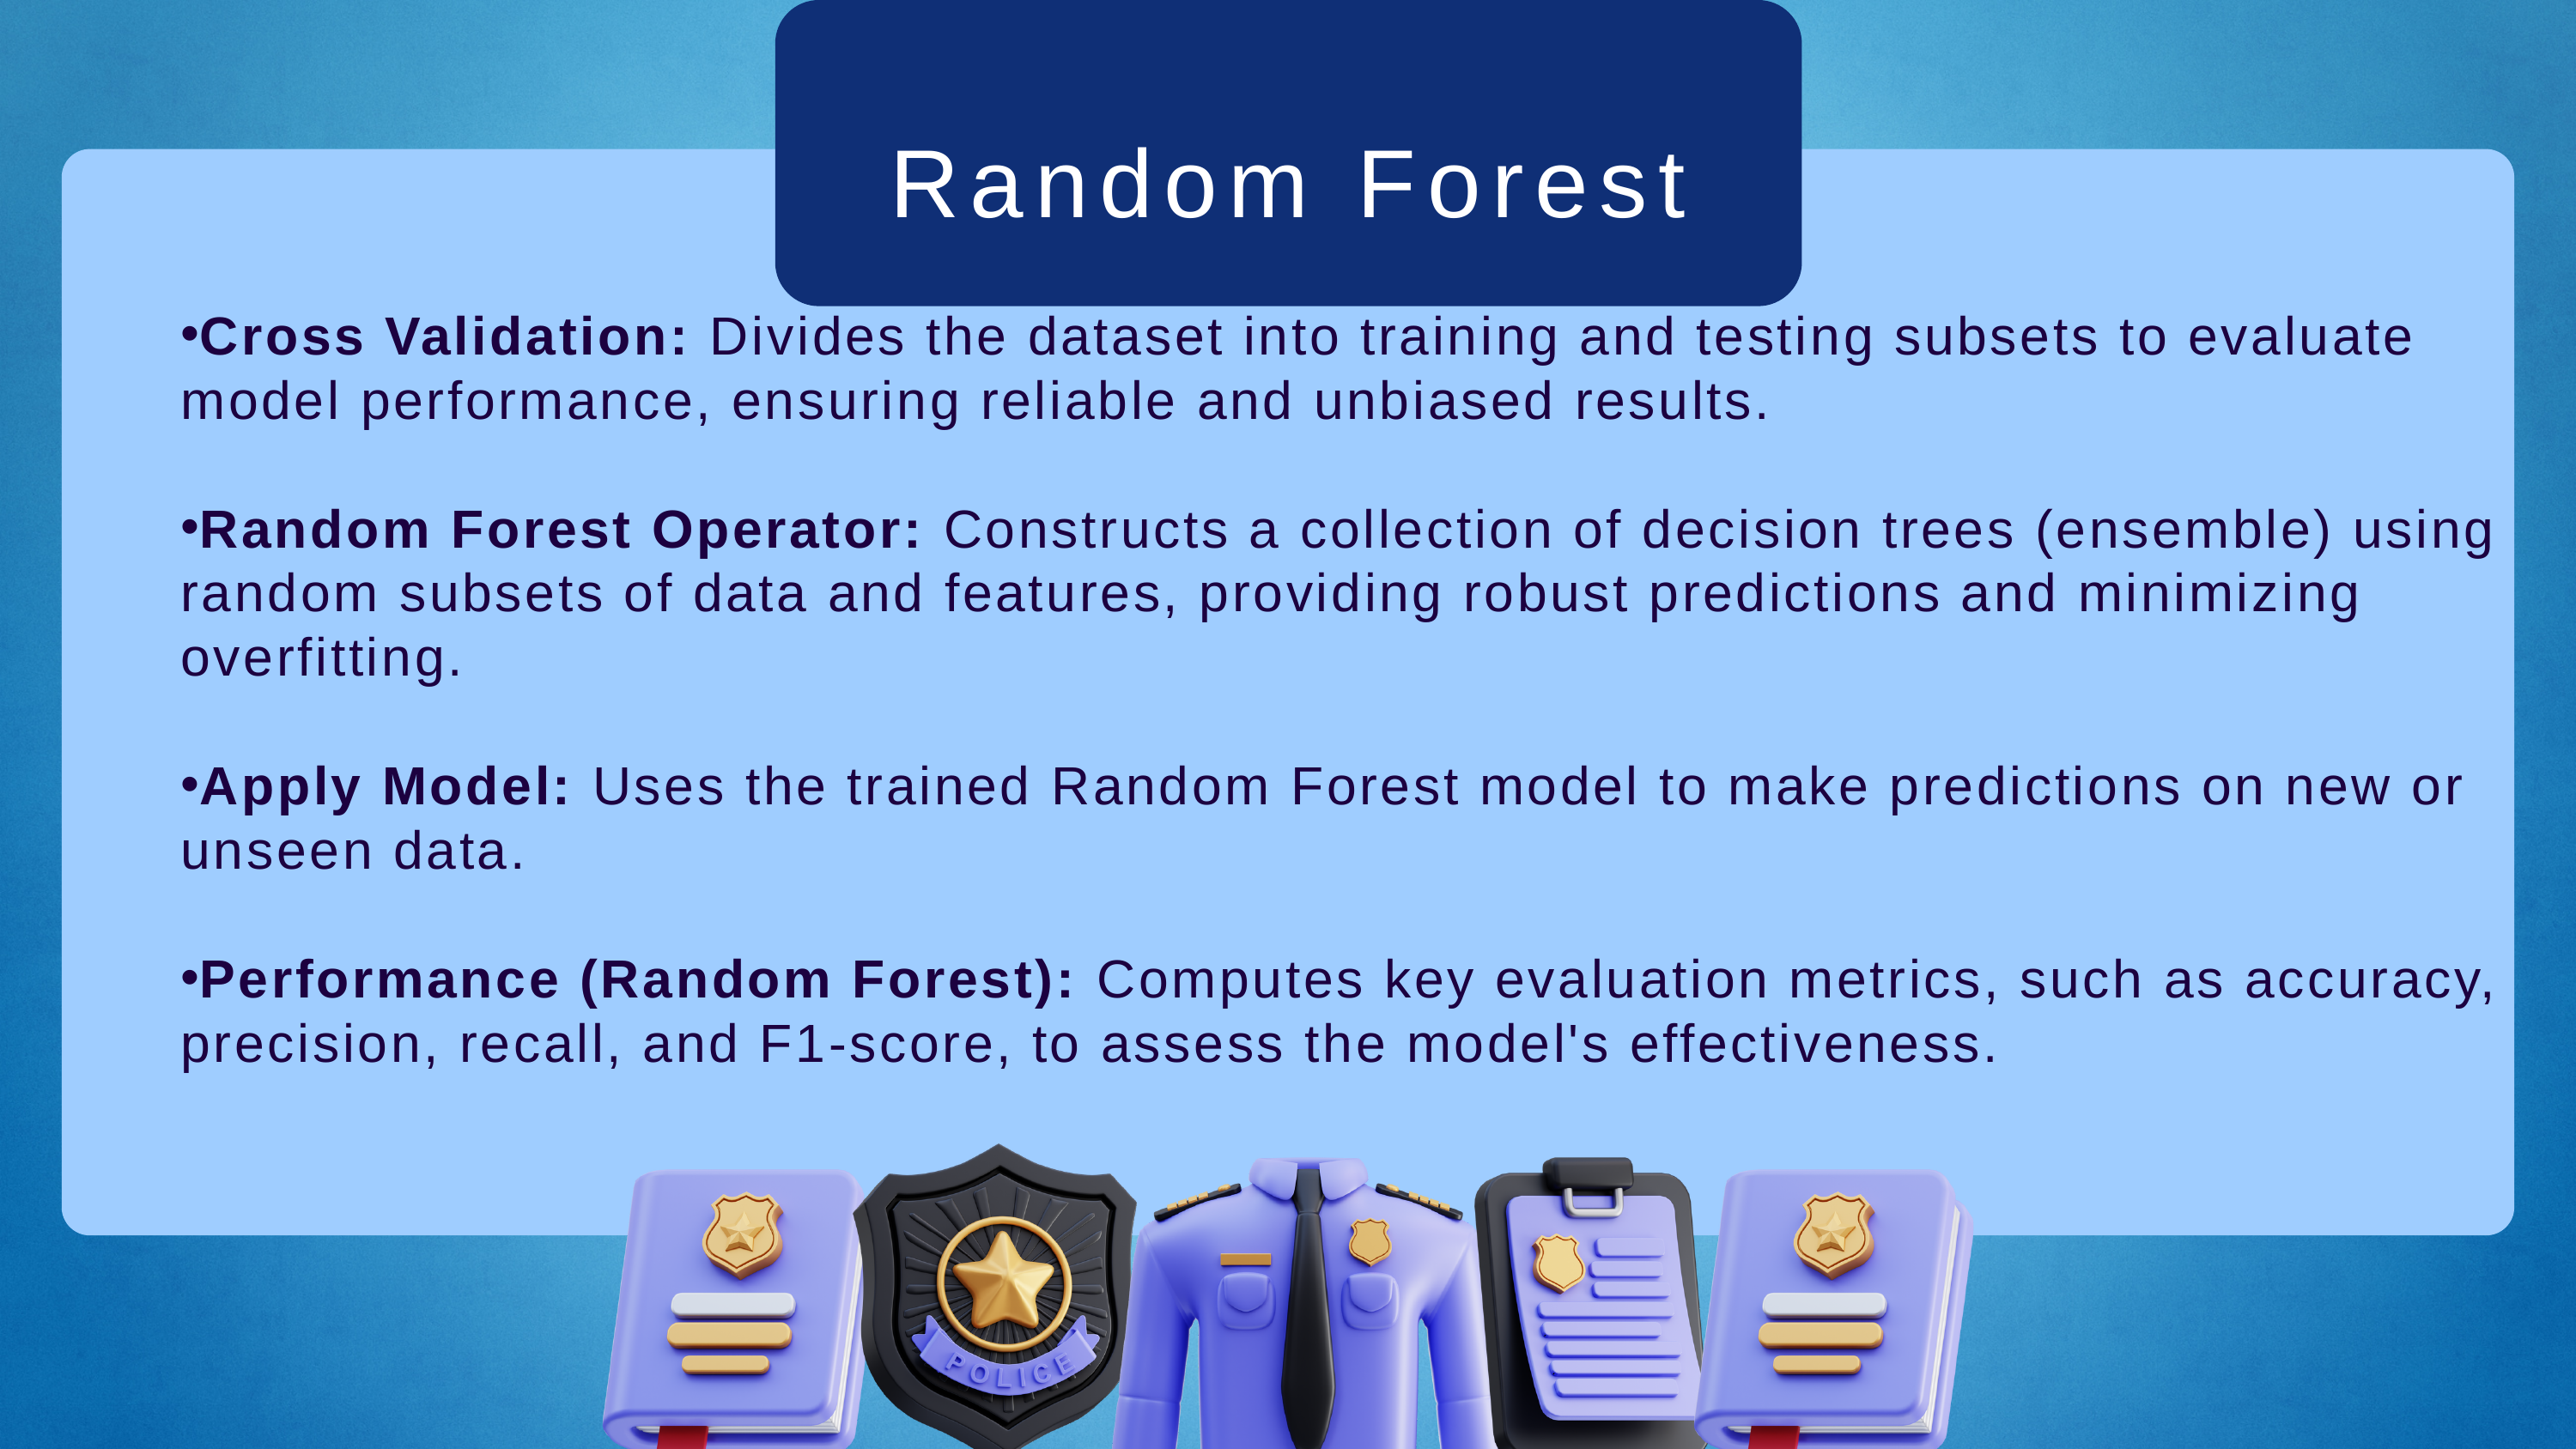

Random Forest

Cross Validation: Divides the dataset into training and testing subsets to evaluate model performance, ensuring reliable and unbiased results.

Random Forest Operator: Constructs a collection of decision trees (ensemble) using random subsets of data and features, providing robust predictions and minimizing overfitting.

Apply Model: Uses the trained Random Forest model to make predictions on new or unseen data.

Performance (Random Forest): Computes key evaluation metrics, such as accuracy, precision, recall, and F1-score, to assess the model's effectiveness.